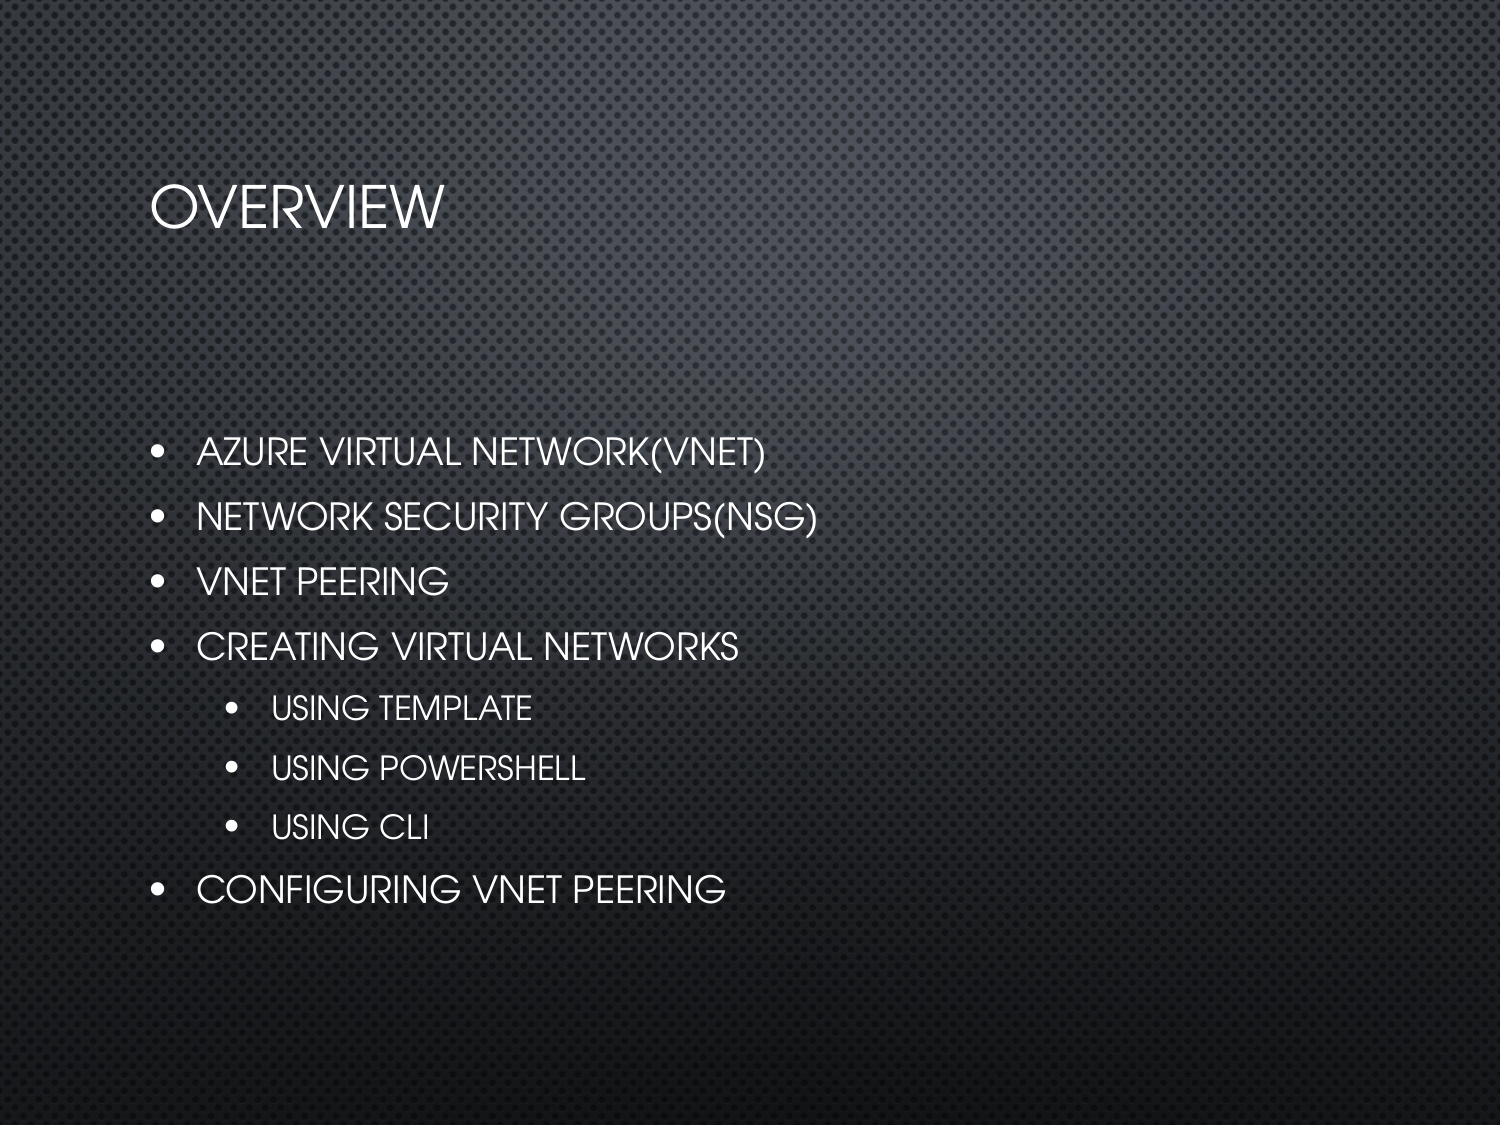

# Overview
Azure Virtual Network(vNet)
Network Security Groups(NSG)
vNet Peering
Creating Virtual networks
Using Template
Using PowerShell
Using CLI
Configuring Vnet Peering